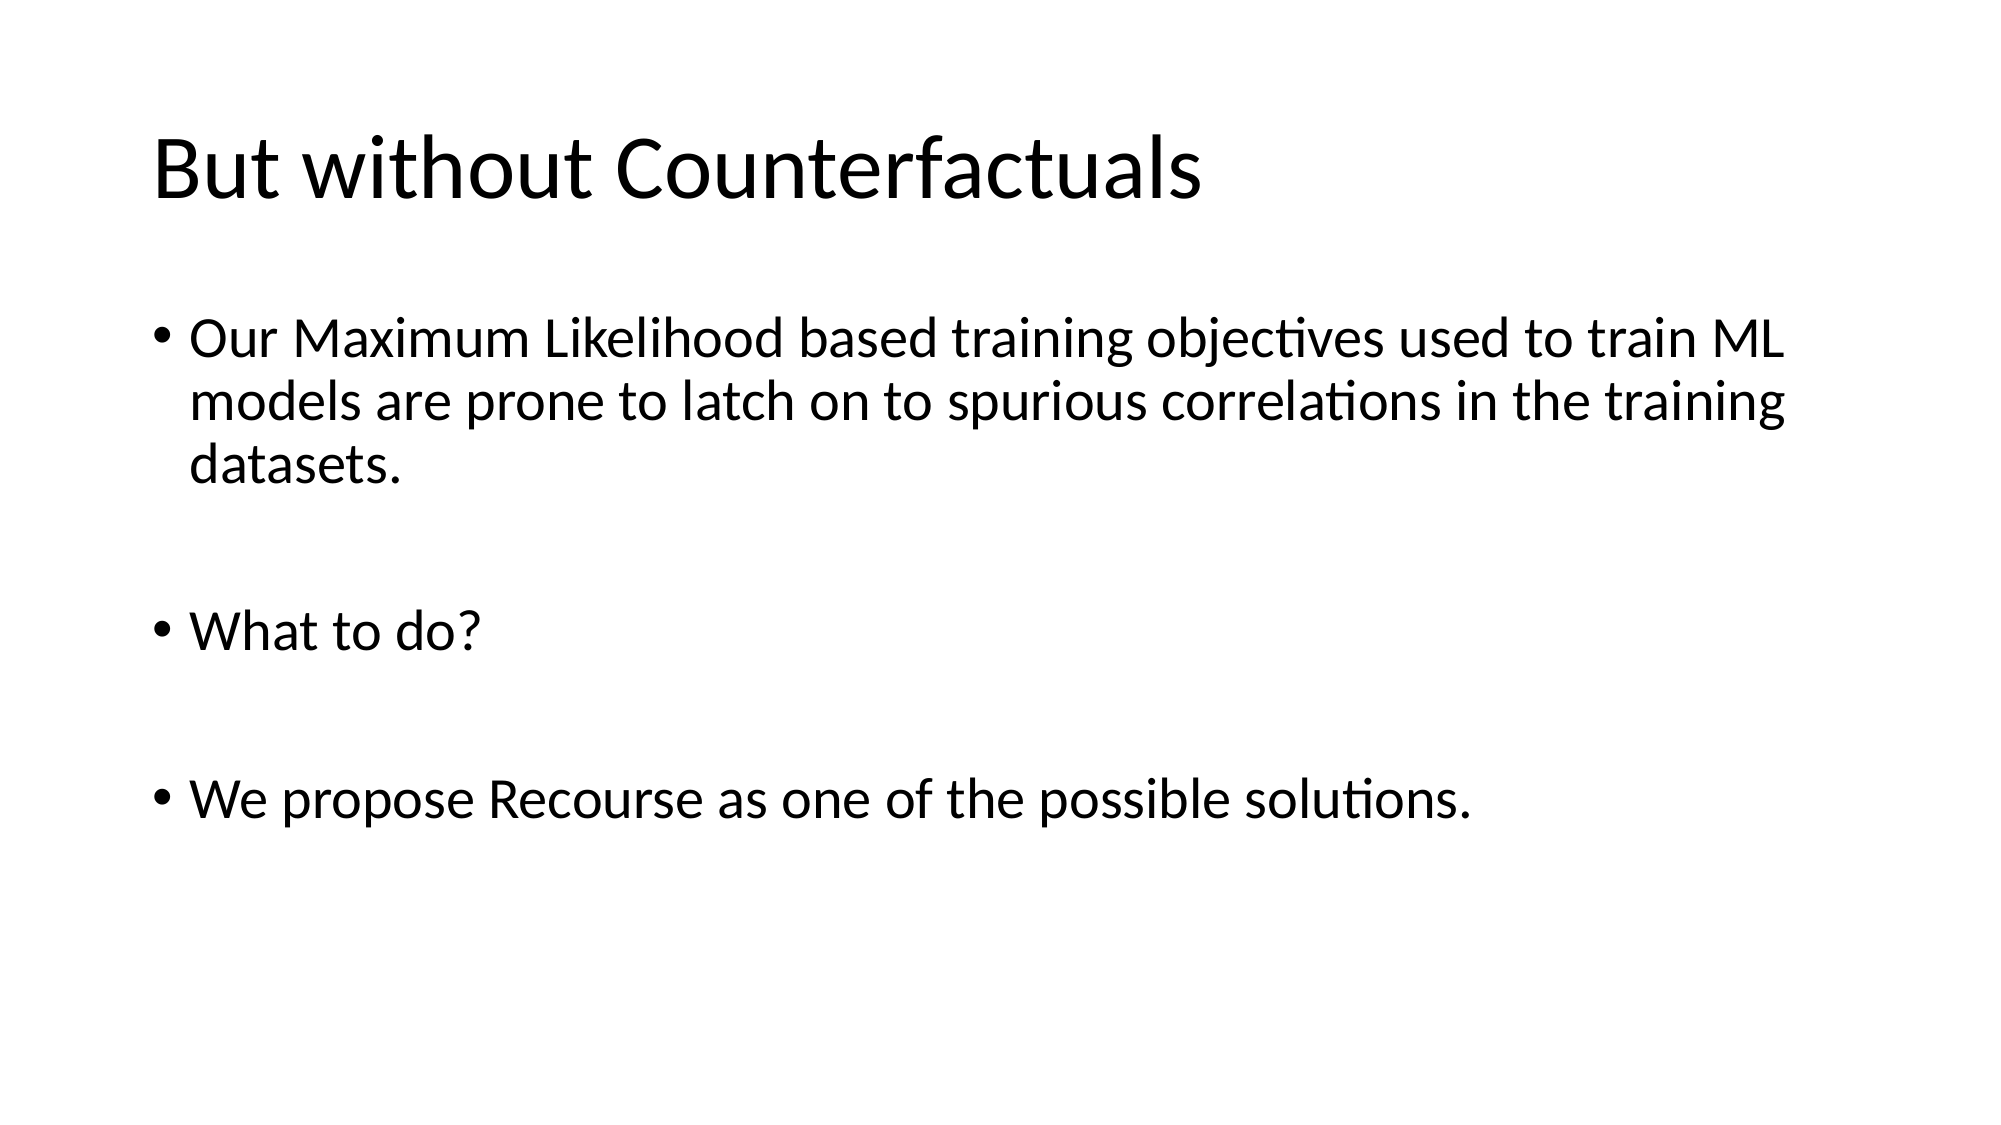

# But without Counterfactuals
Our Maximum Likelihood based training objectives used to train ML models are prone to latch on to spurious correlations in the training datasets.

What to do?

We propose Recourse as one of the possible solutions.